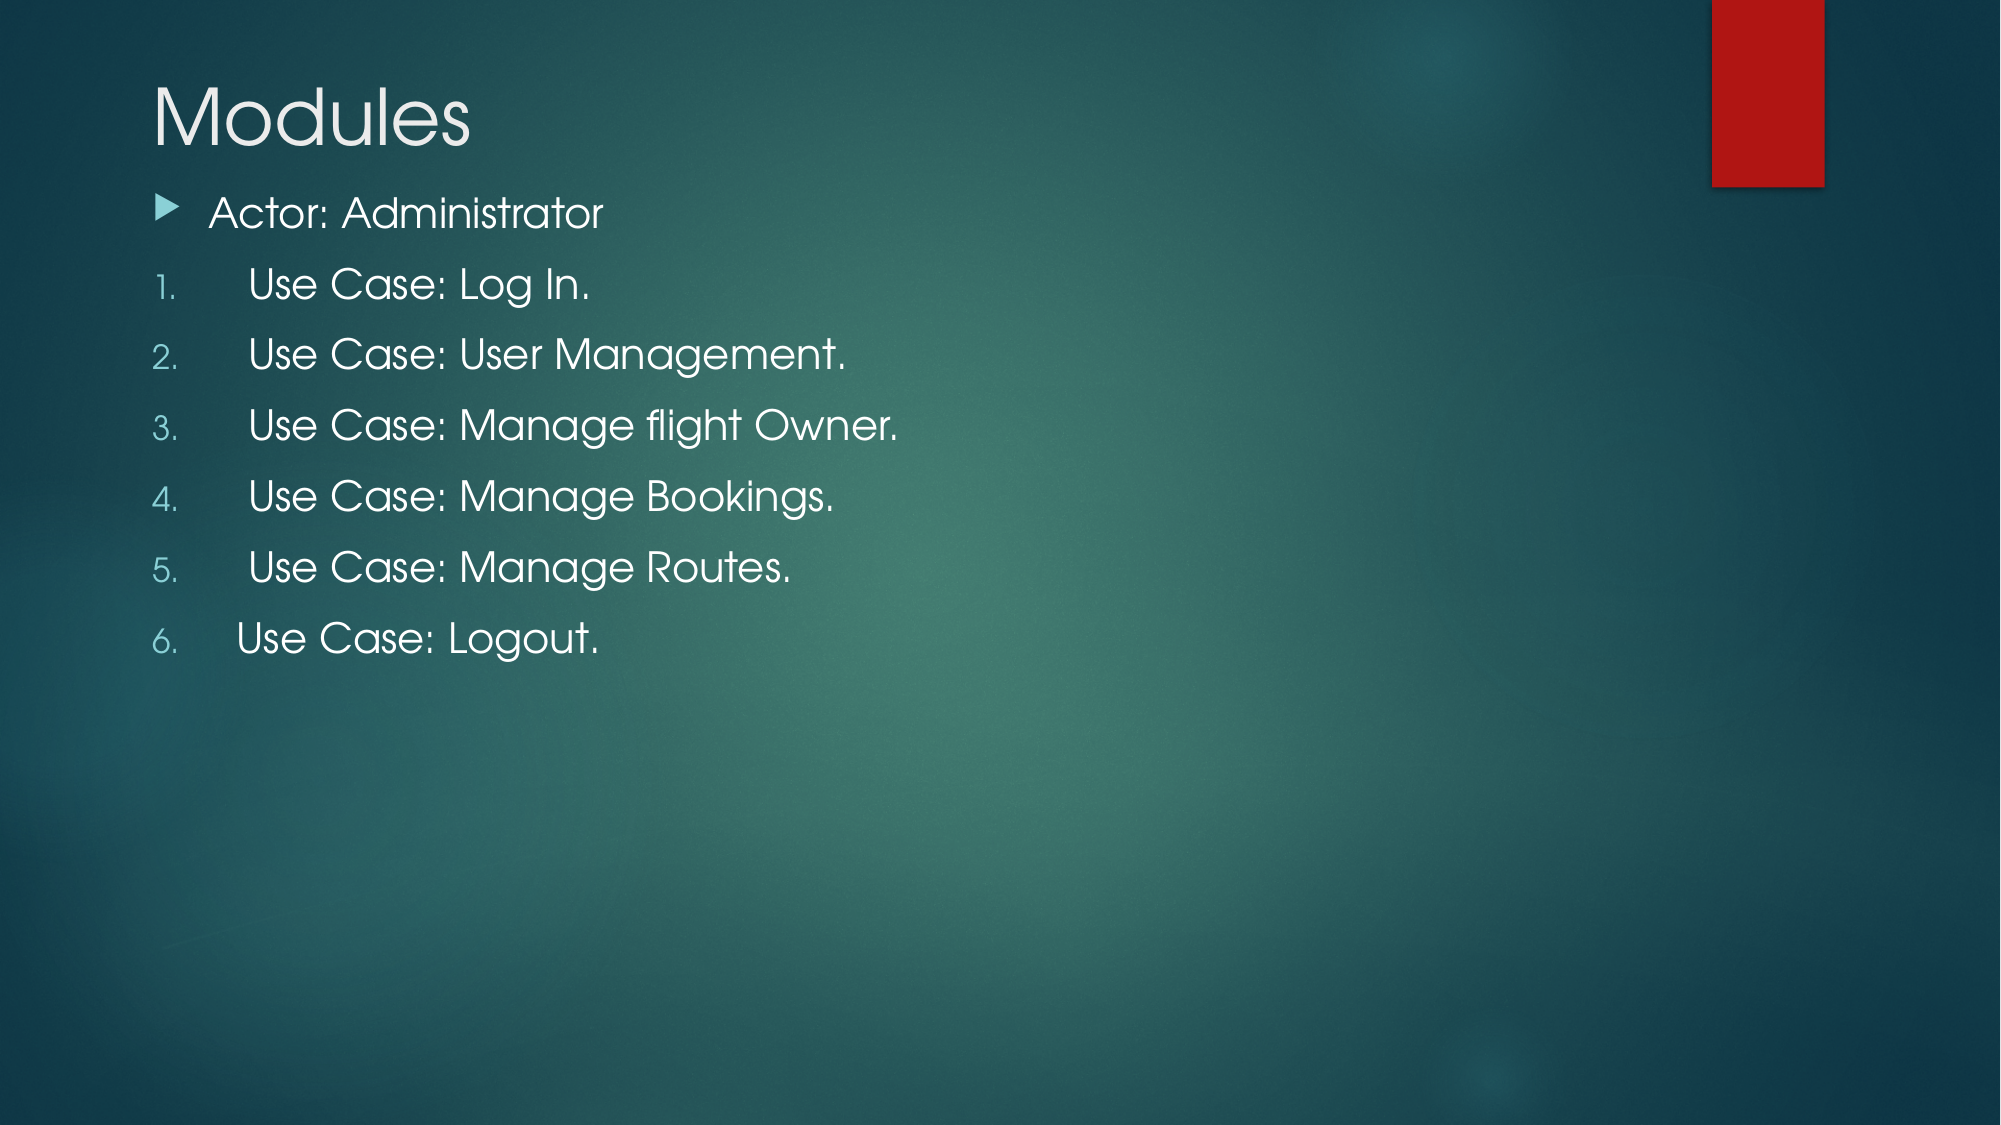

# Modules
Actor: Administrator
 Use Case: Log In.
 Use Case: User Management.
 Use Case: Manage flight Owner.
 Use Case: Manage Bookings.
 Use Case: Manage Routes.
Use Case: Logout.